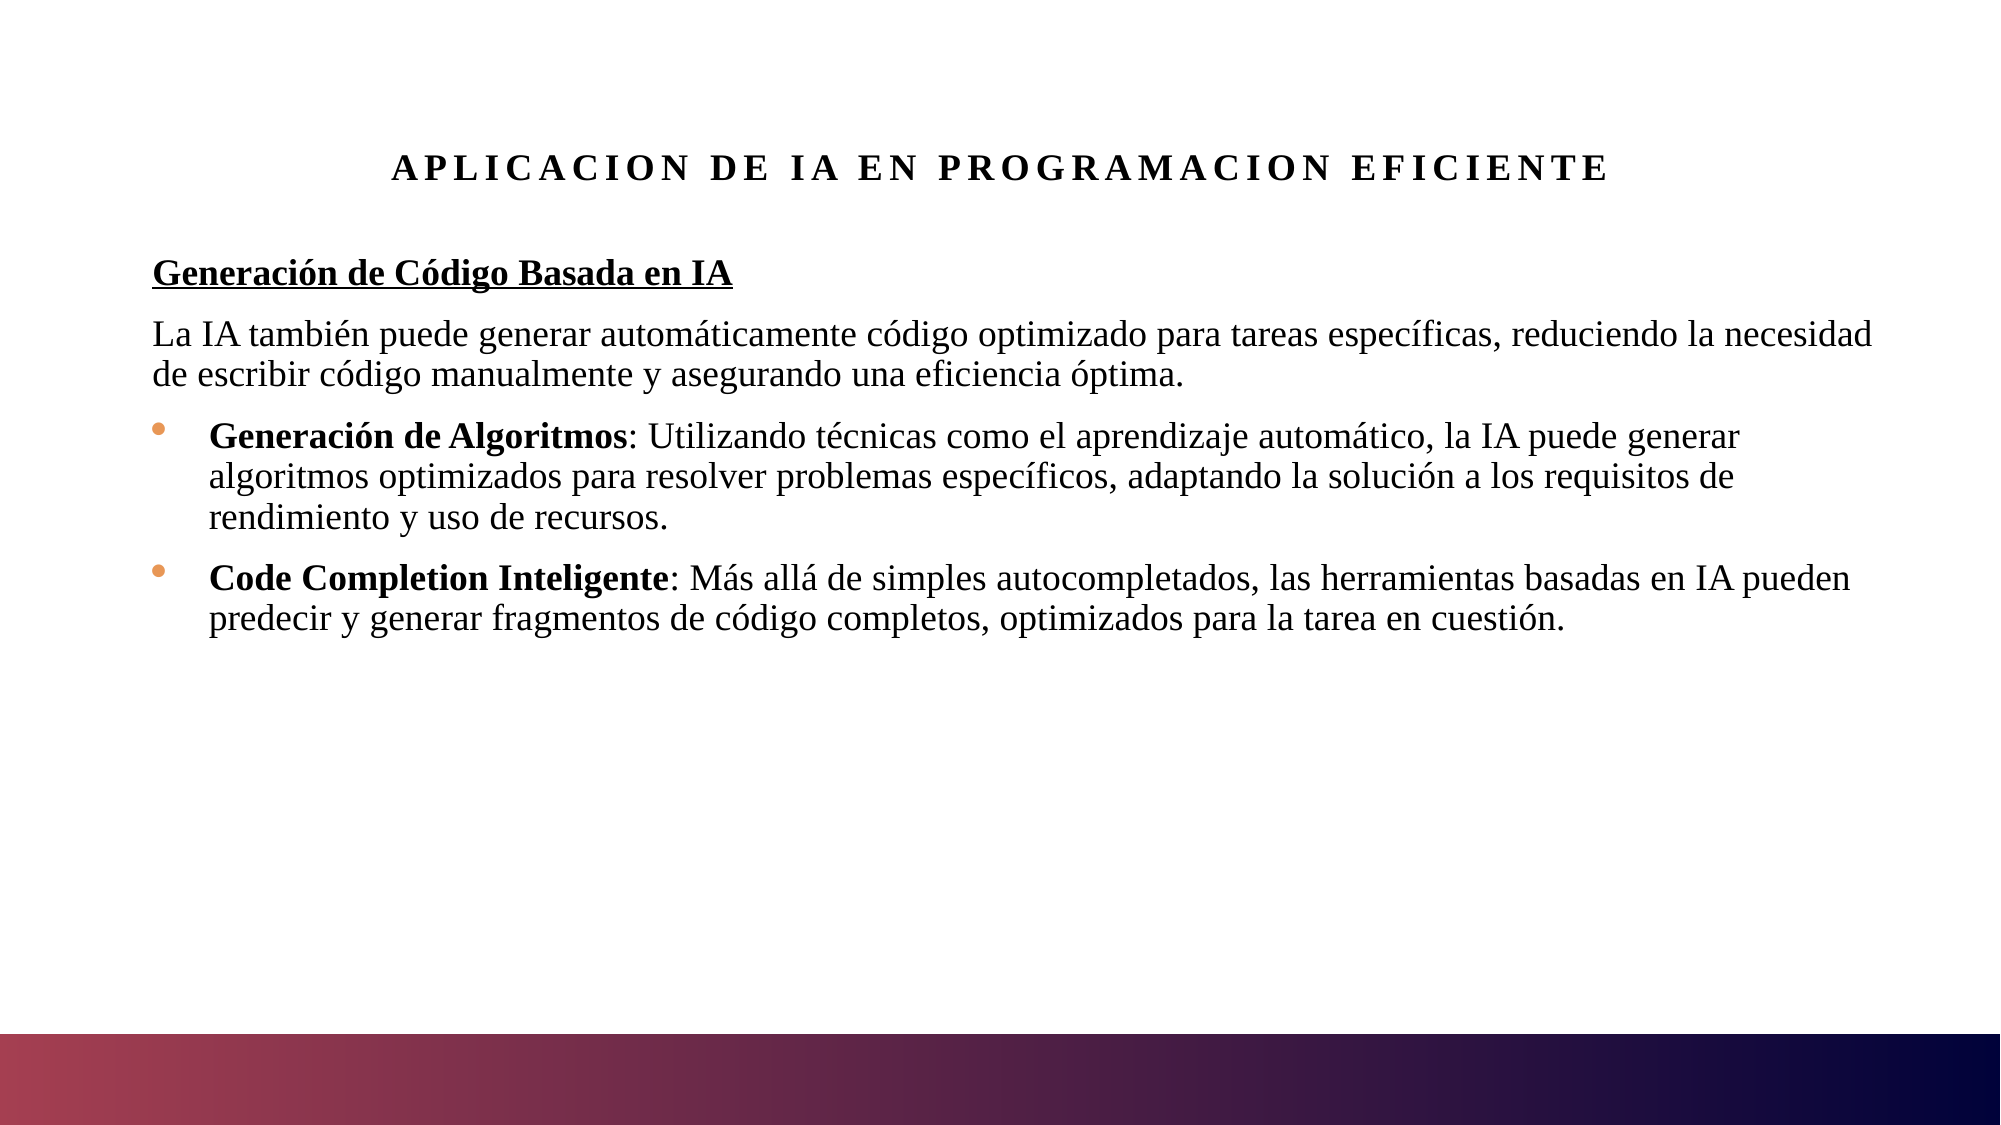

# Aplicacion de IA en programacion eficiente
Generación de Código Basada en IA
La IA también puede generar automáticamente código optimizado para tareas específicas, reduciendo la necesidad de escribir código manualmente y asegurando una eficiencia óptima.
Generación de Algoritmos: Utilizando técnicas como el aprendizaje automático, la IA puede generar algoritmos optimizados para resolver problemas específicos, adaptando la solución a los requisitos de rendimiento y uso de recursos.
Code Completion Inteligente: Más allá de simples autocompletados, las herramientas basadas en IA pueden predecir y generar fragmentos de código completos, optimizados para la tarea en cuestión.